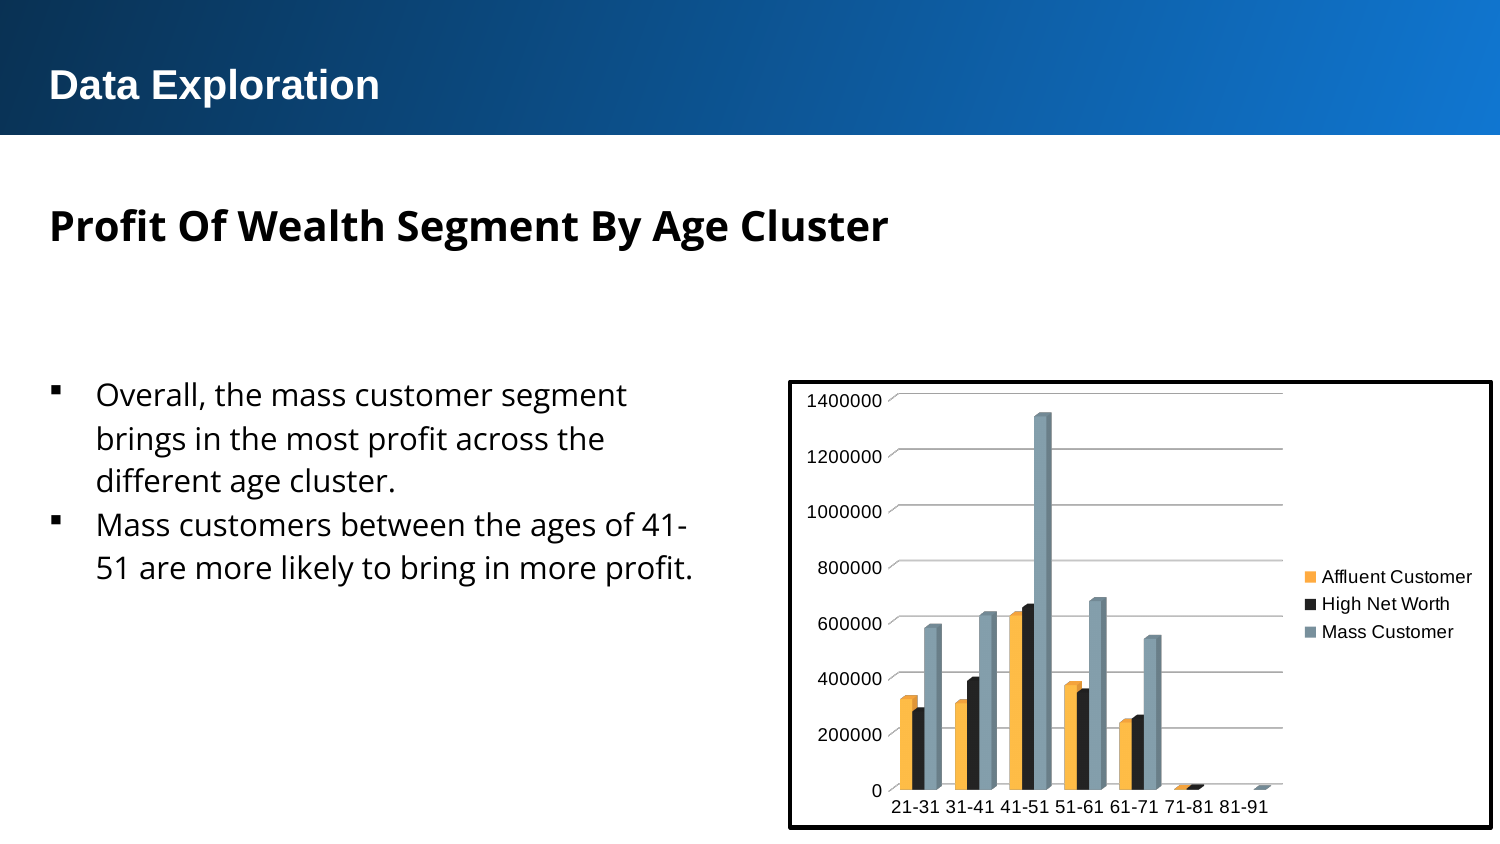

Data Exploration
Profit Of Wealth Segment By Age Cluster
Overall, the mass customer segment brings in the most profit across the different age cluster.
Mass customers between the ages of 41-51 are more likely to bring in more profit.

[unsupported chart]